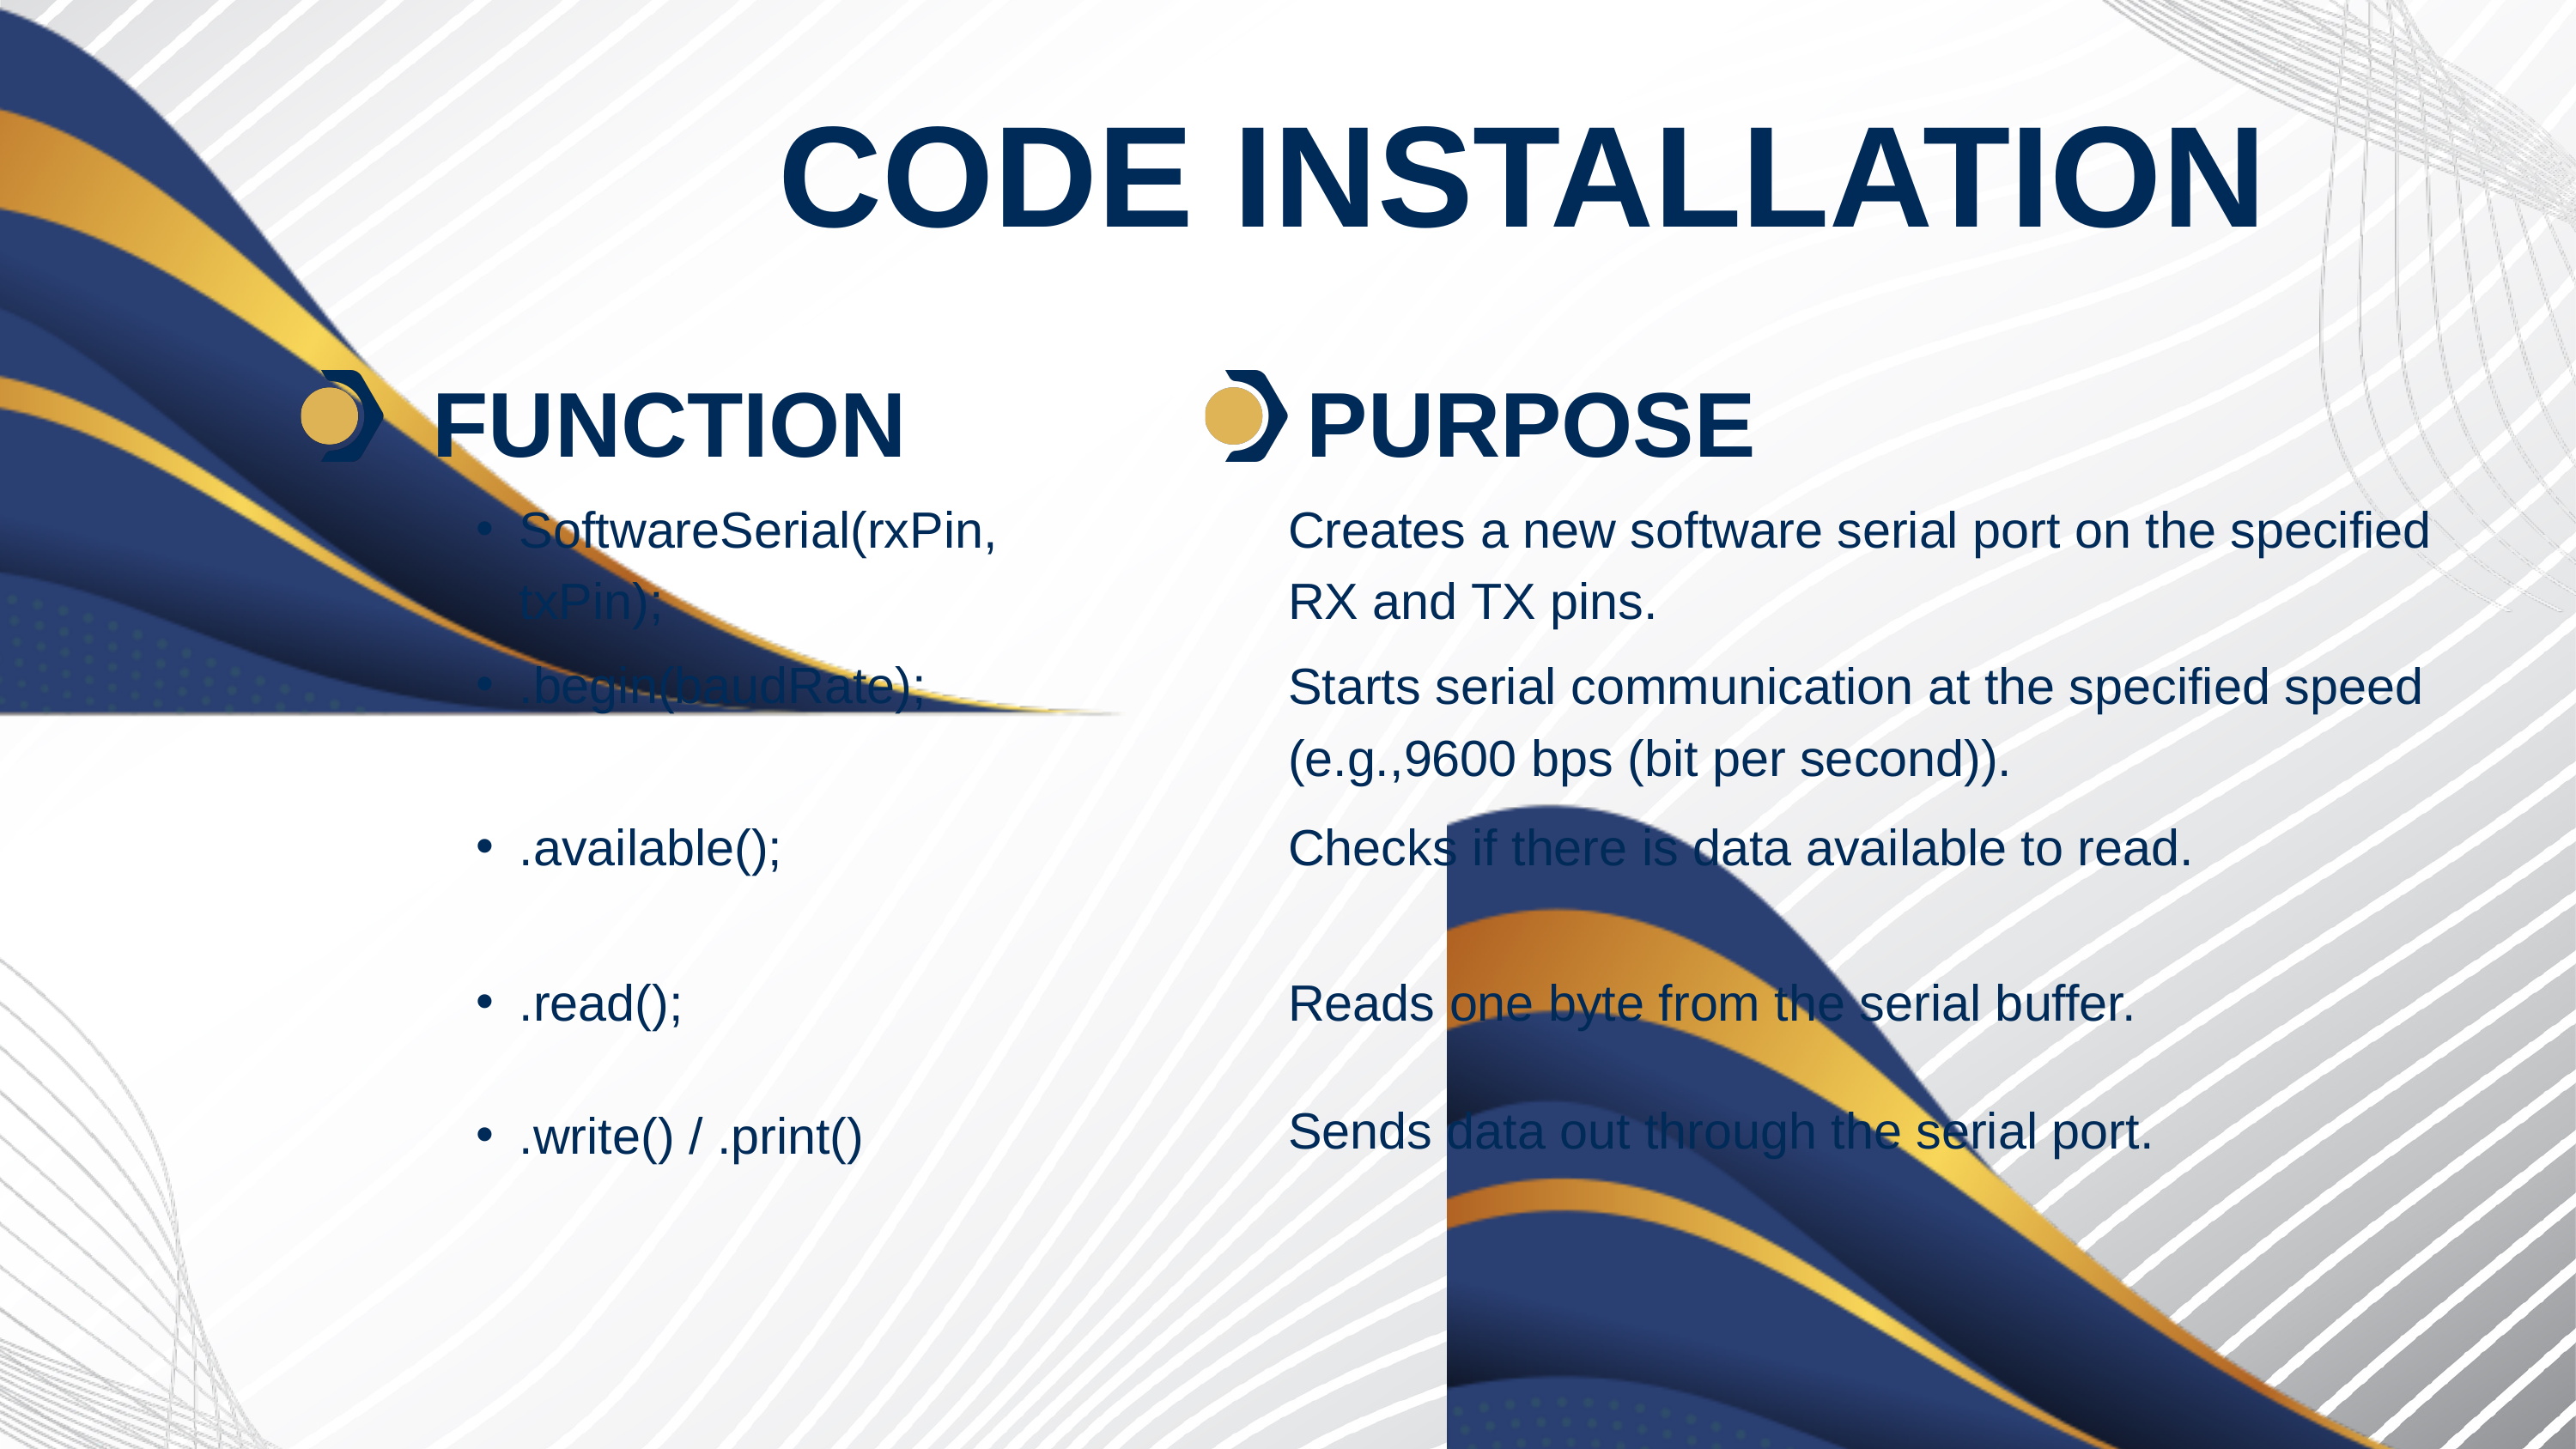

CODE INSTALLATION
FUNCTION
PURPOSE

SoftwareSerial(rxPin, txPin);
Creates a new software serial port on the specified RX and TX pins.
.begin(baudRate);
Starts serial communication at the specified speed (e.g.,9600 bps (bit per second)).

.available();
Checks if there is data available to read.

.read();
Reads one byte from the serial buffer.
Sends data out through the serial port.
.write() / .print()